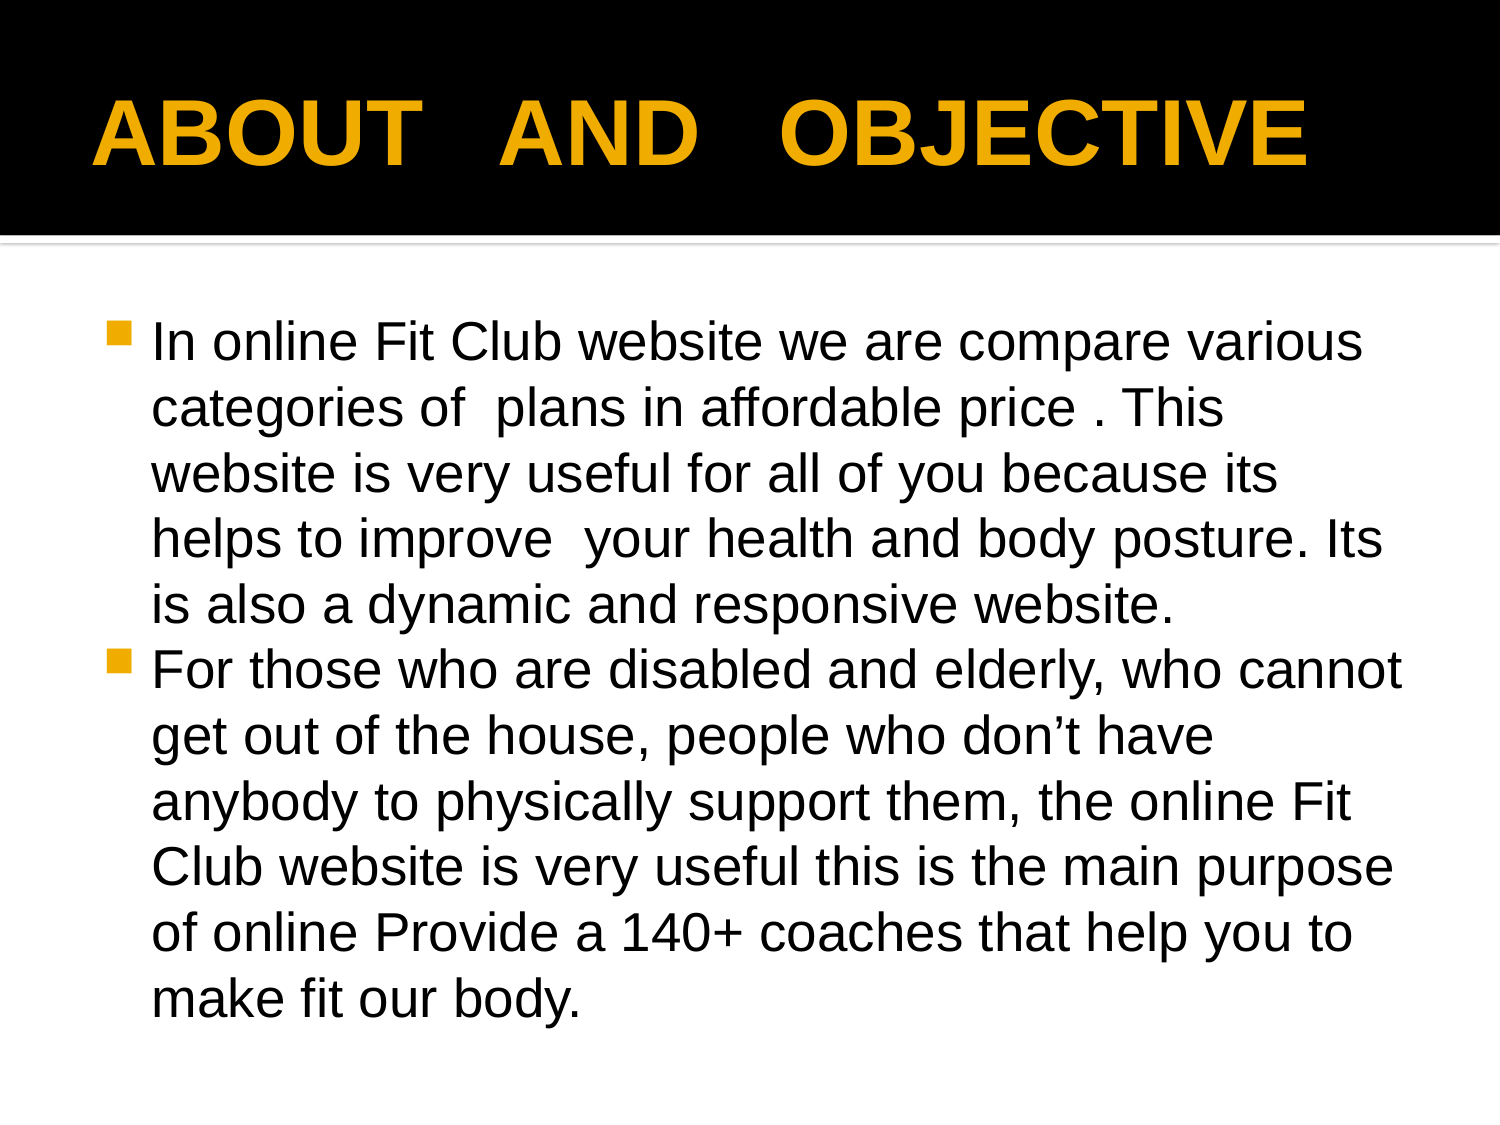

# ABOUT   AND   OBJECTIVE
In online Fit Club website we are compare various categories of  plans in affordable price . This website is very useful for all of you because its helps to improve  your health and body posture. Its is also a dynamic and responsive website.
For those who are disabled and elderly, who cannot get out of the house, people who don’t have anybody to physically support them, the online Fit Club website is very useful this is the main purpose of online Provide a 140+ coaches that help you to make fit our body.